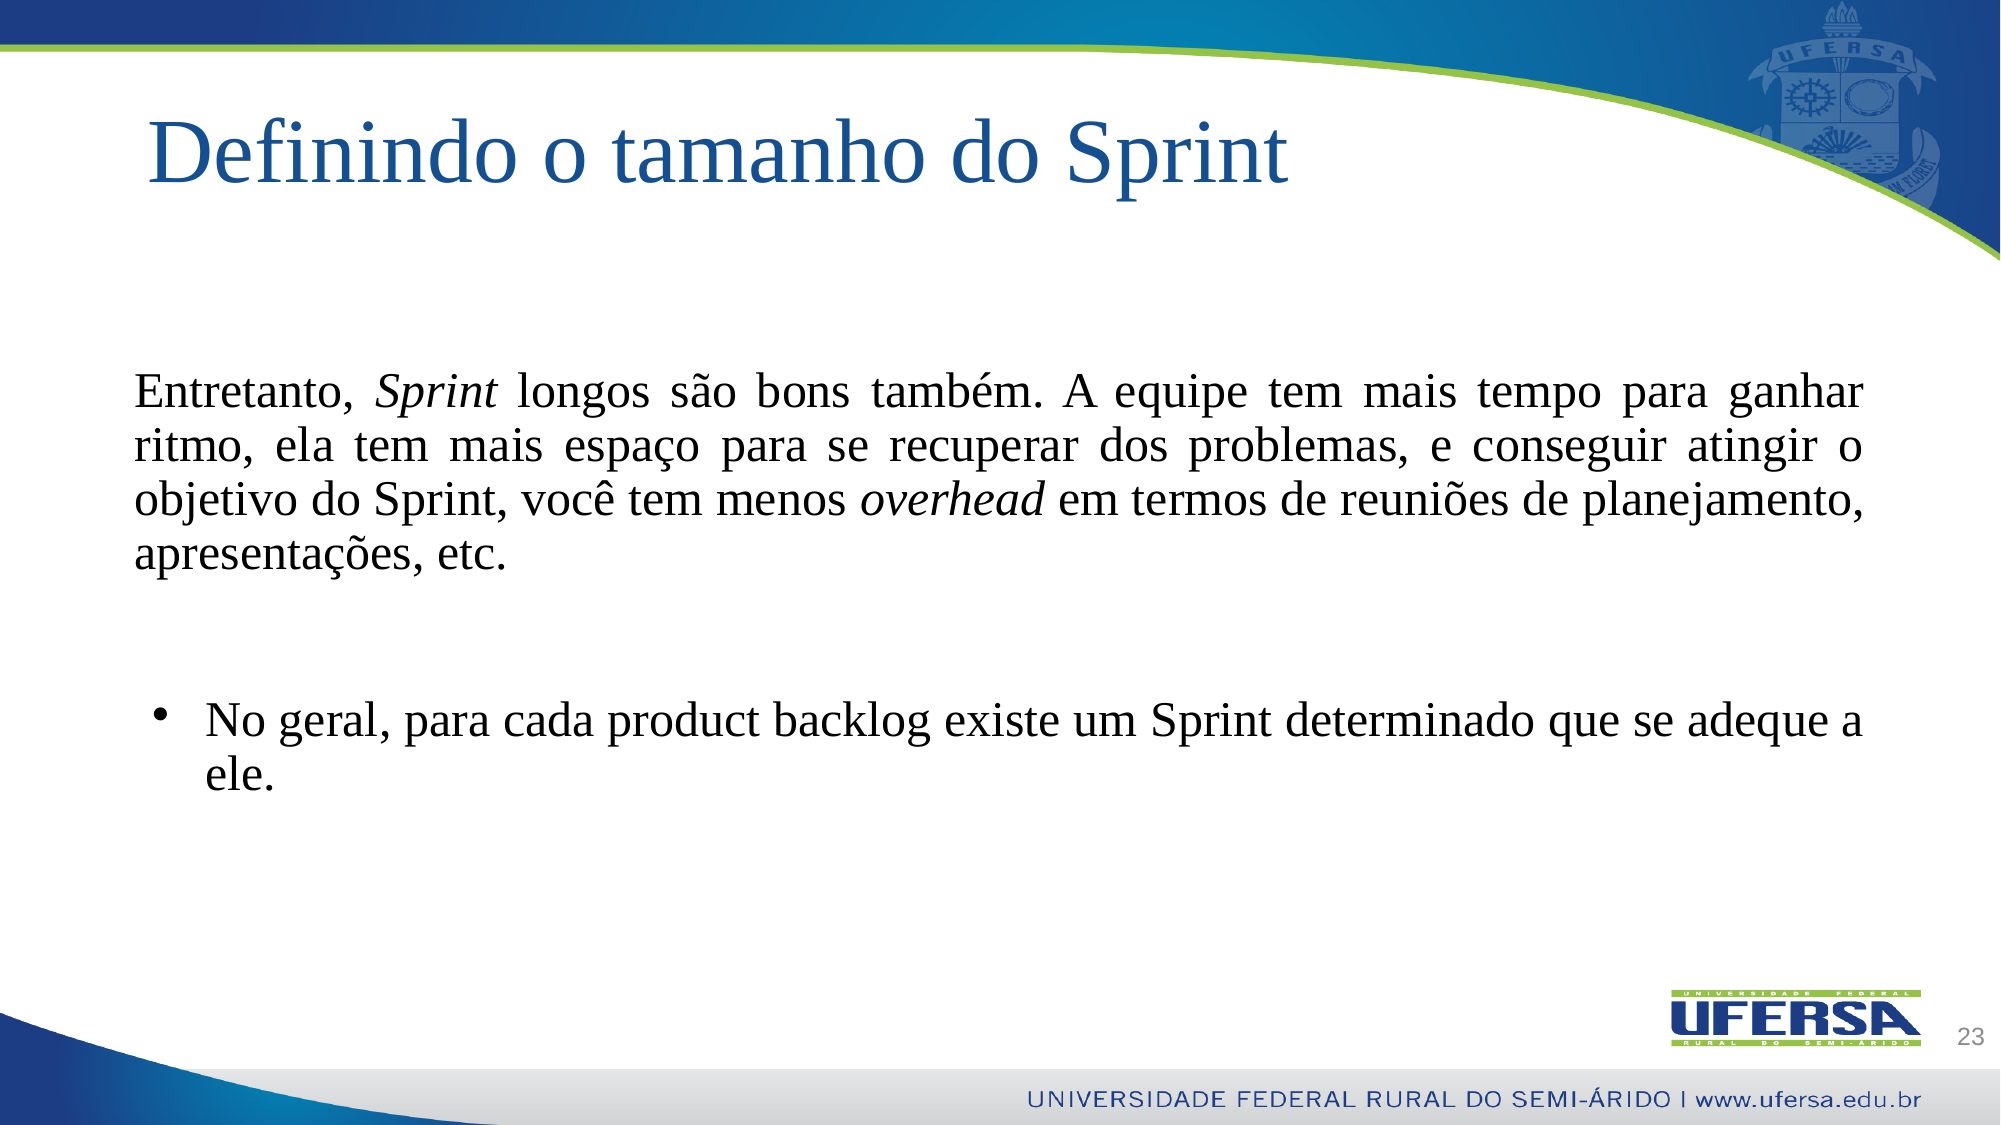

# Definindo o tamanho do Sprint
Entretanto, Sprint longos são bons também. A equipe tem mais tempo para ganhar ritmo, ela tem mais espaço para se recuperar dos problemas, e conseguir atingir o objetivo do Sprint, você tem menos overhead em termos de reuniões de planejamento, apresentações, etc.

No geral, para cada product backlog existe um Sprint determinado que se adeque a ele.
23